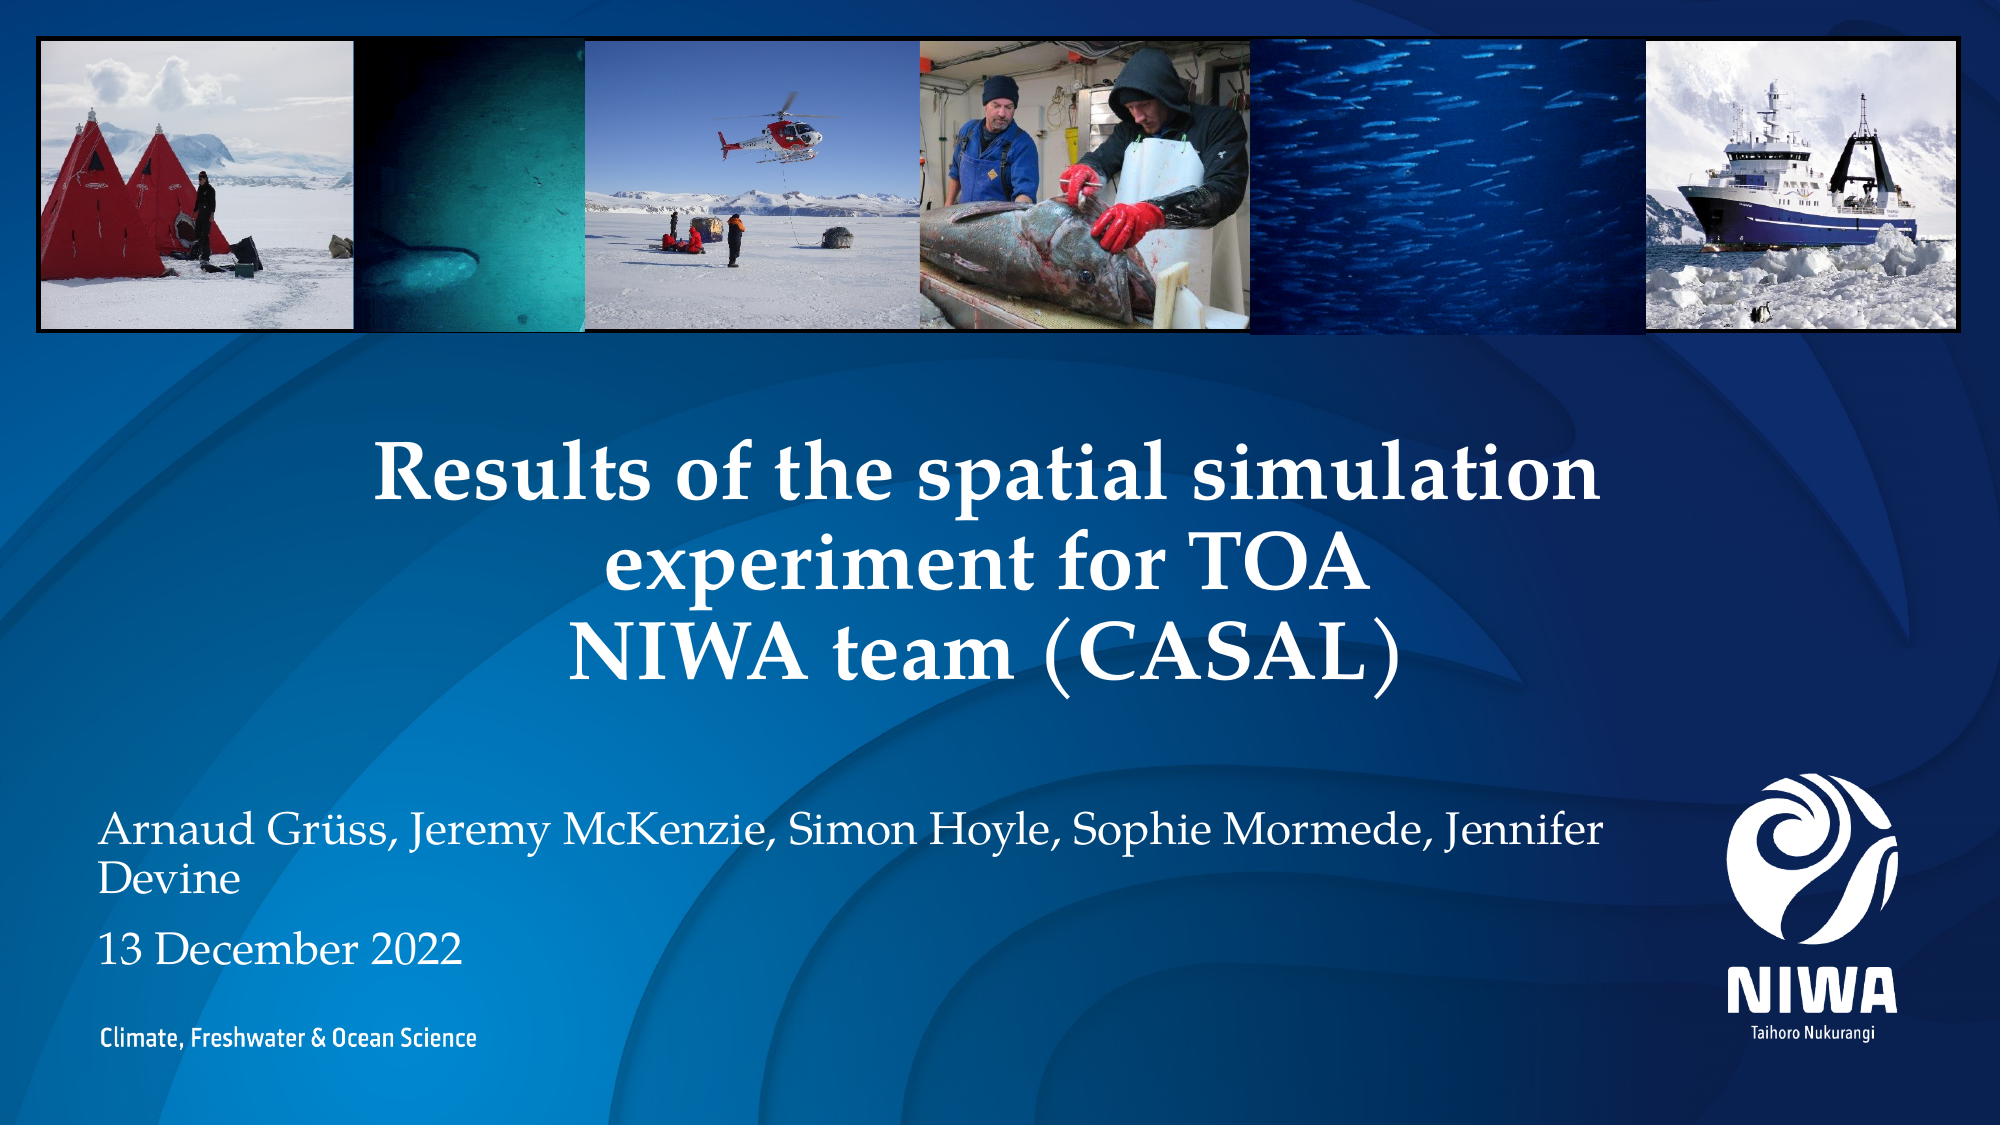

# Results of the spatial simulation experiment for TOA NIWA team (CASAL)
Arnaud Grüss, Jeremy McKenzie, Simon Hoyle, Sophie Mormede, Jennifer Devine
13 December 2022